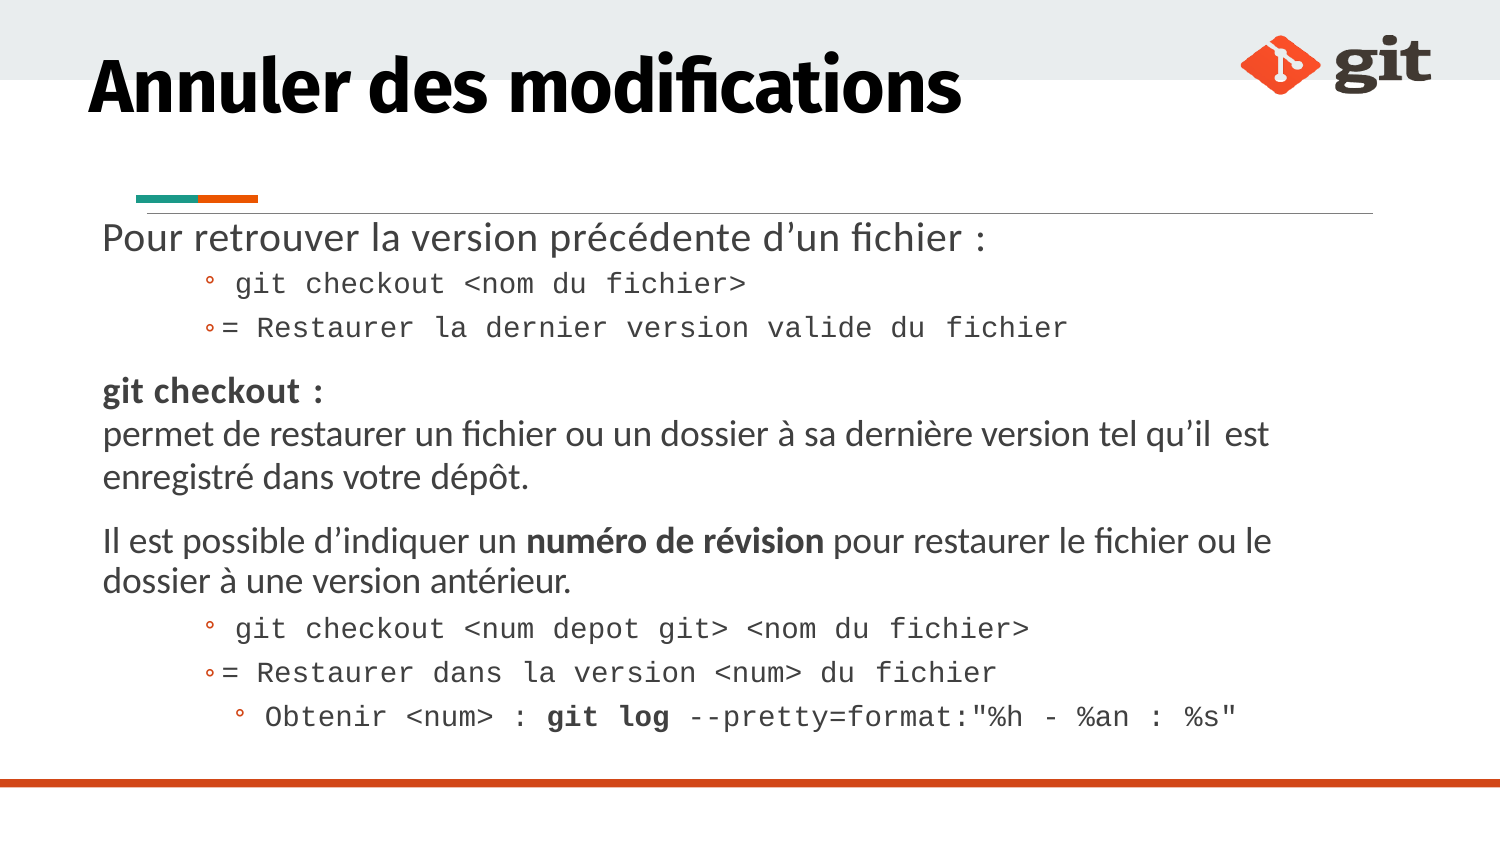

# Annuler des modifications
Pour retrouver la version précédente d’un fichier :
git checkout <nom du fichier>
◦ = Restaurer la dernier version valide du fichier
git checkout :
permet de restaurer un fichier ou un dossier à sa dernière version tel qu’il est
enregistré dans votre dépôt.
Il est possible d’indiquer un numéro de révision pour restaurer le fichier ou le  dossier à une version antérieur.
git checkout <num depot git> <nom du fichier>
◦ = Restaurer dans la version <num> du fichier
Obtenir <num> : git log --pretty=format:"%h - %an : %s"

160